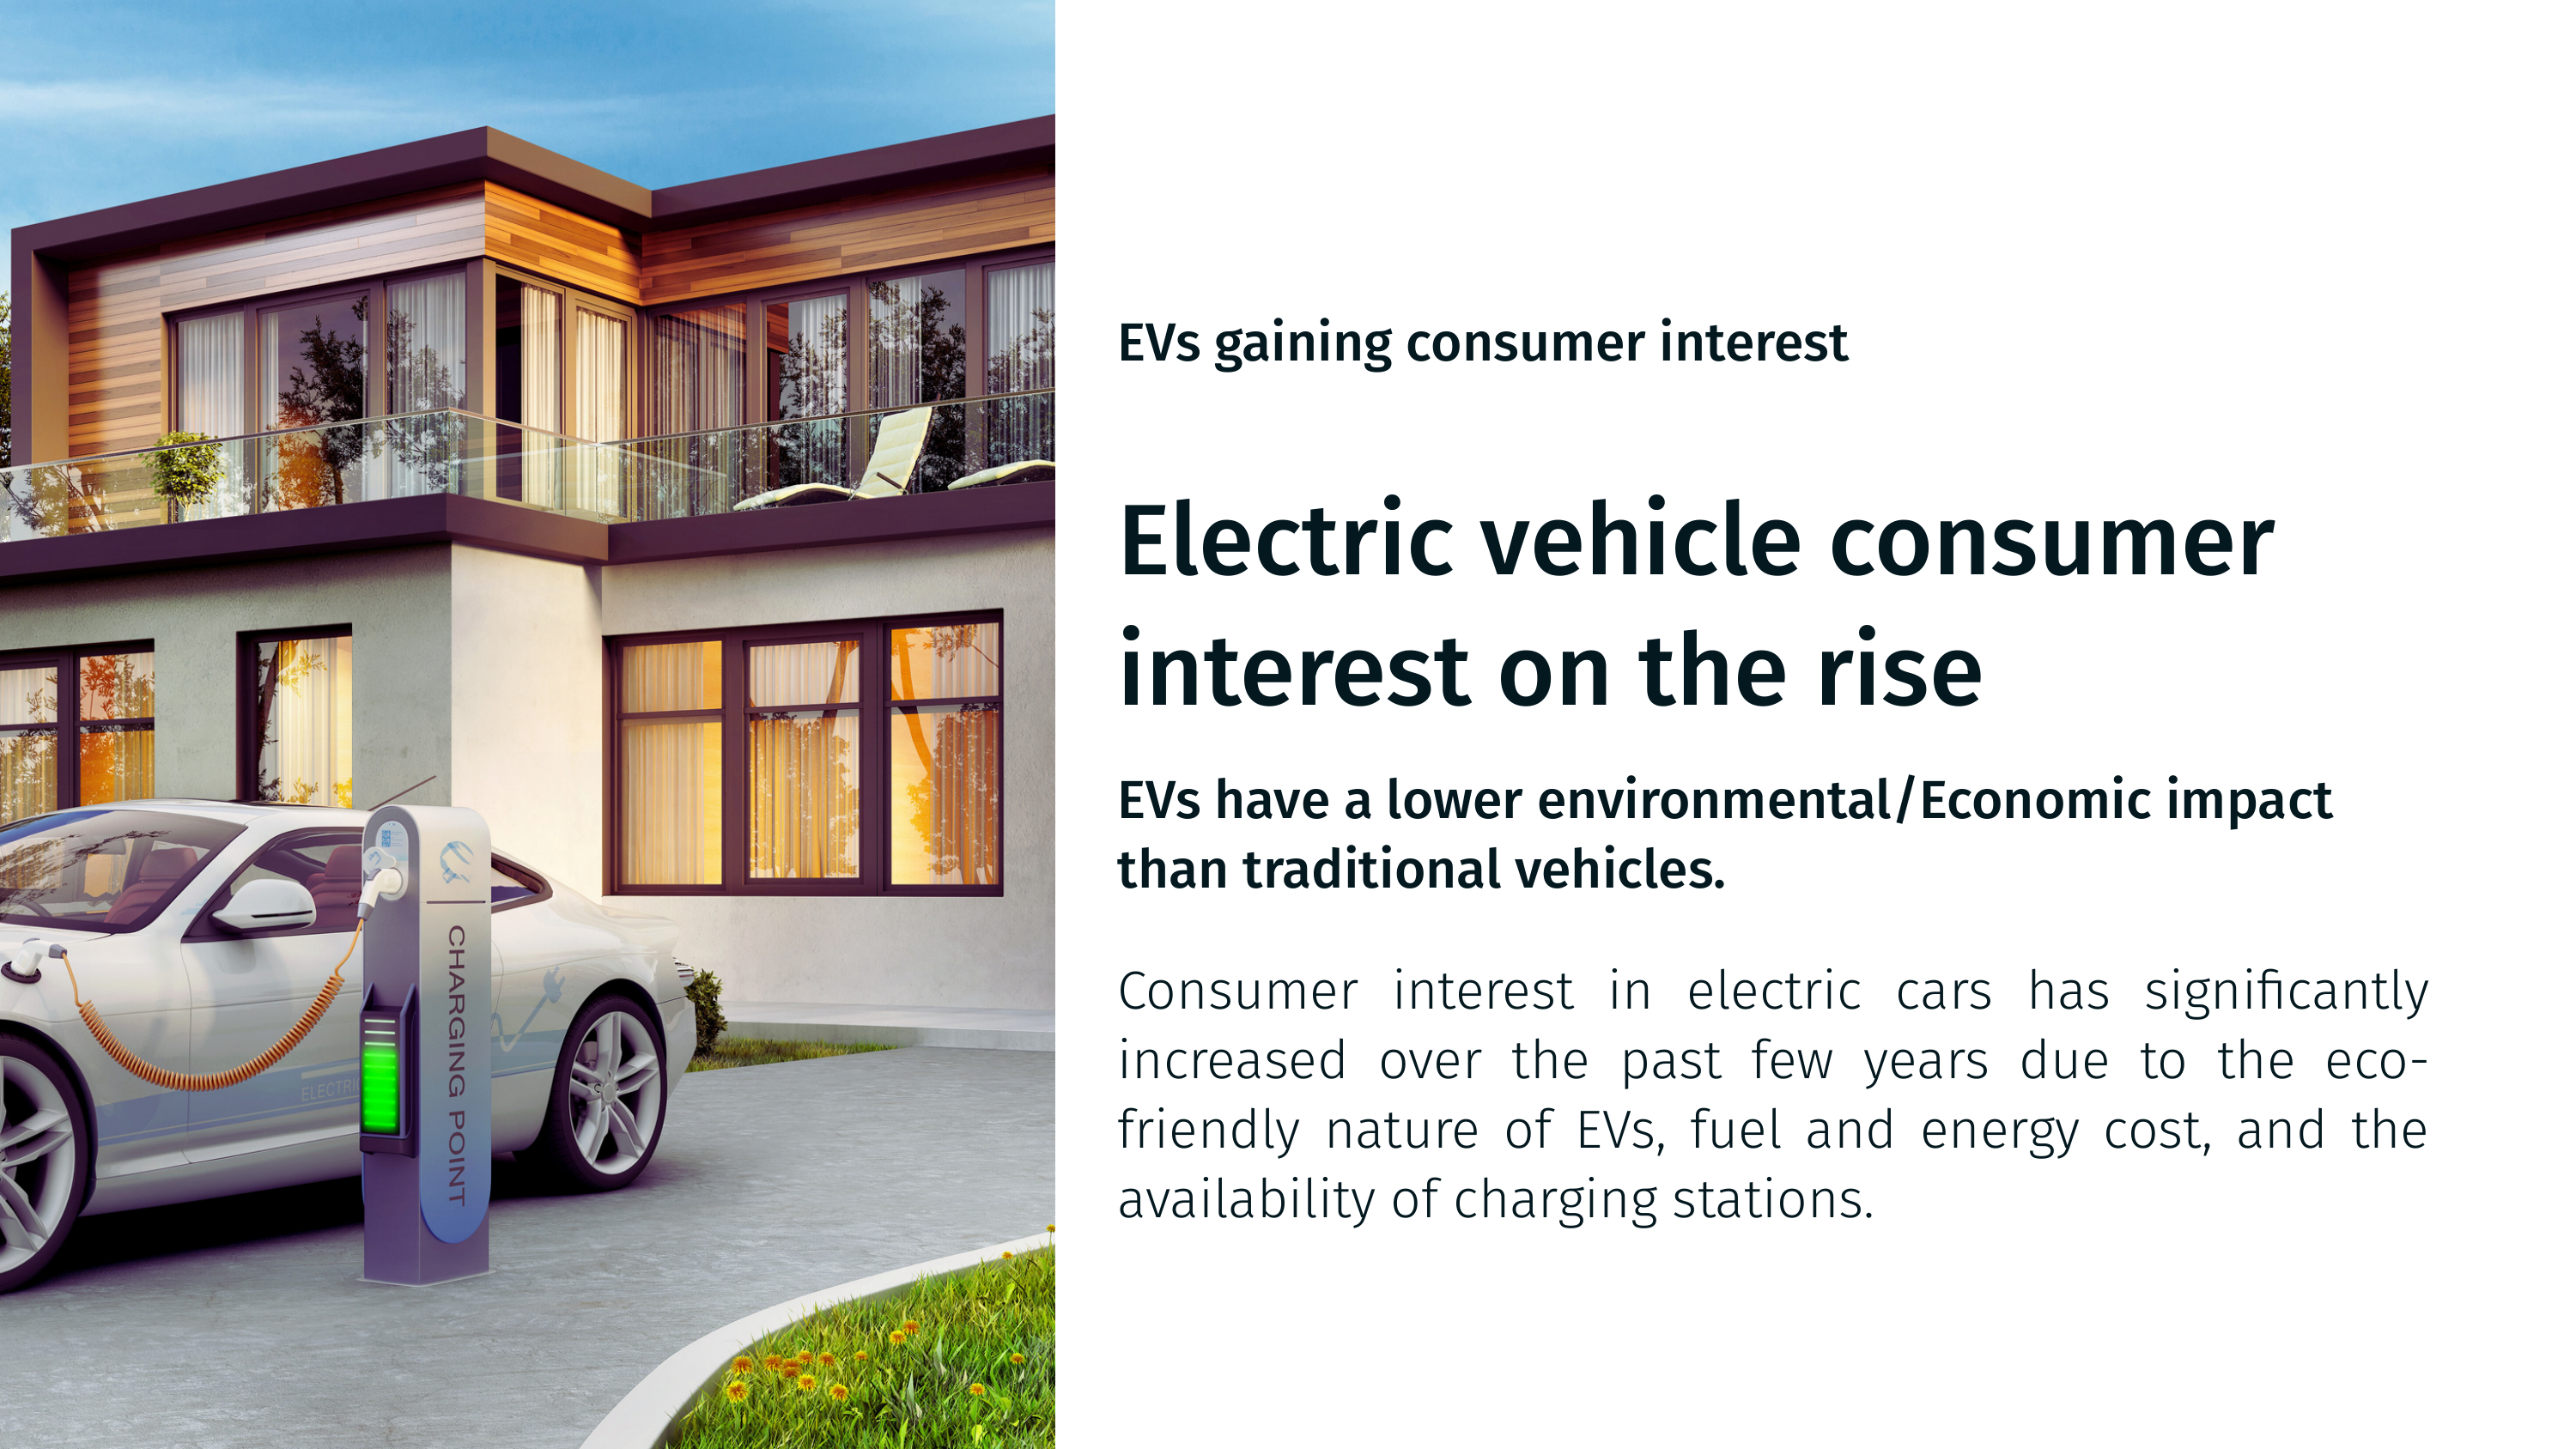

EVs gaining consumer interest
Electric vehicle consumer interest on the rise
EVs have a lower environmental/Economic impact than traditional vehicles.
Consumer interest in electric cars has significantly increased over the past few years due to the eco-friendly nature of EVs, fuel and energy cost, and the availability of charging stations.